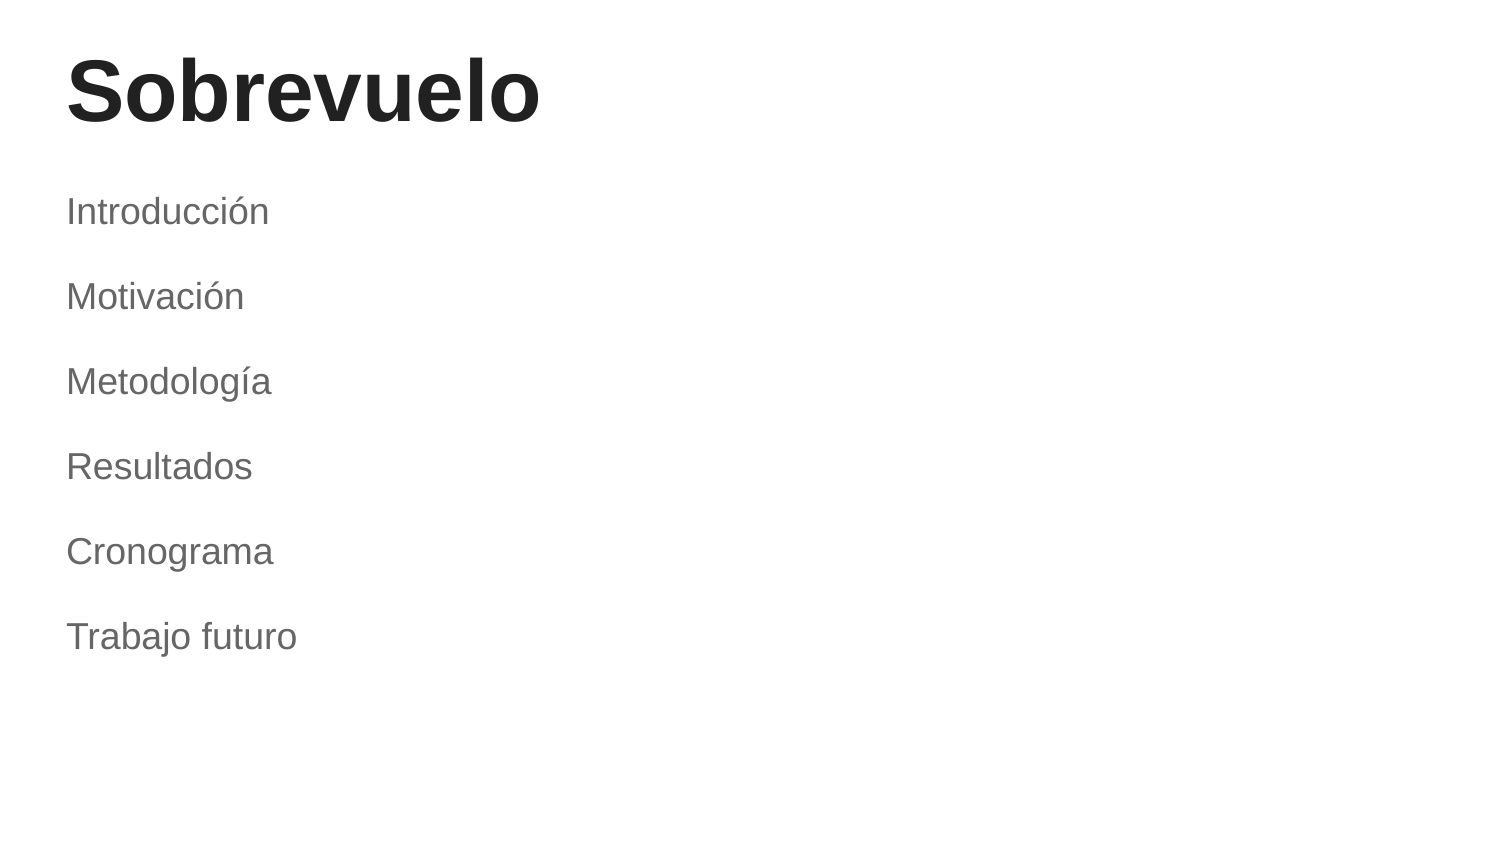

# Sobrevuelo
Introducción
Motivación
Metodología
Resultados
Cronograma
Trabajo futuro